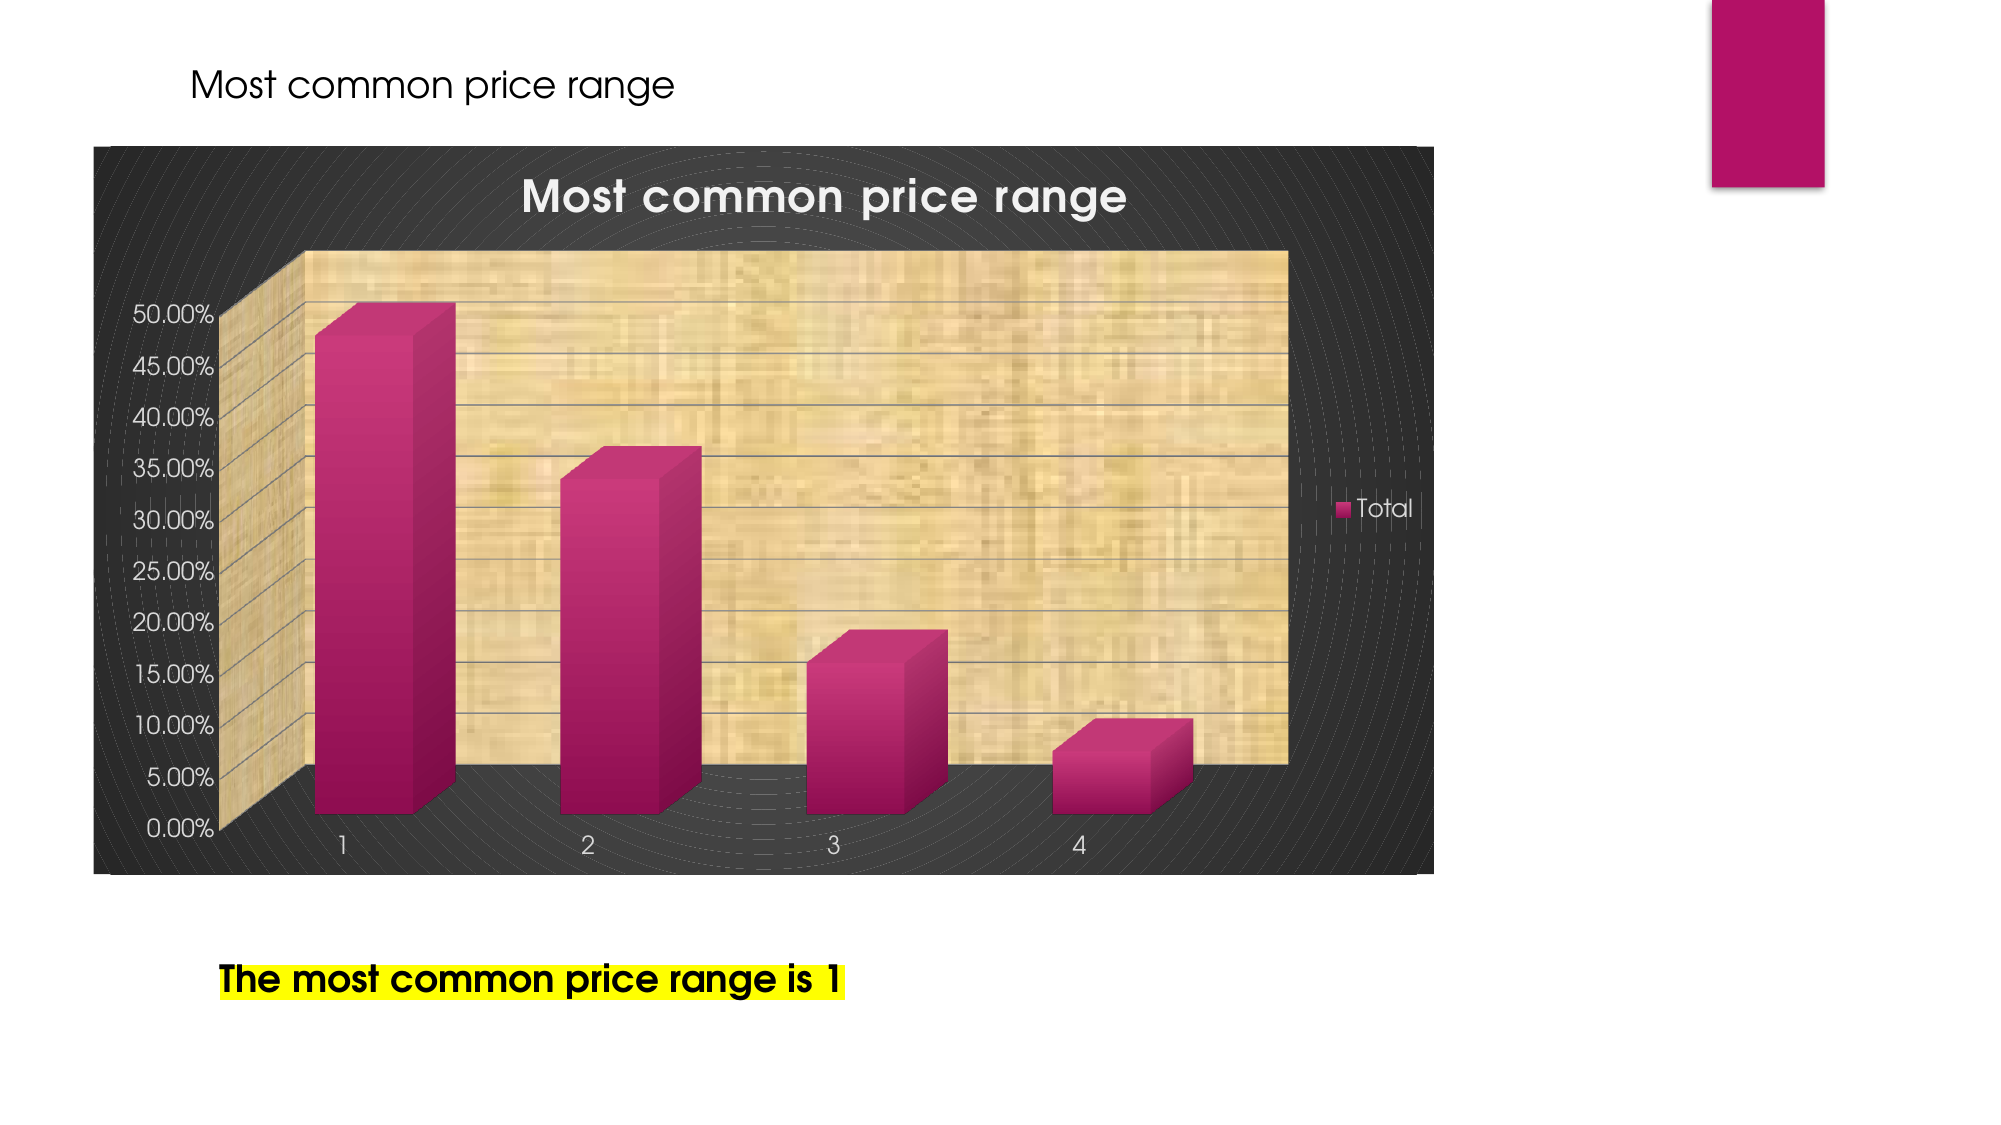

Most common price range

[unsupported chart]

The most common price range is 1